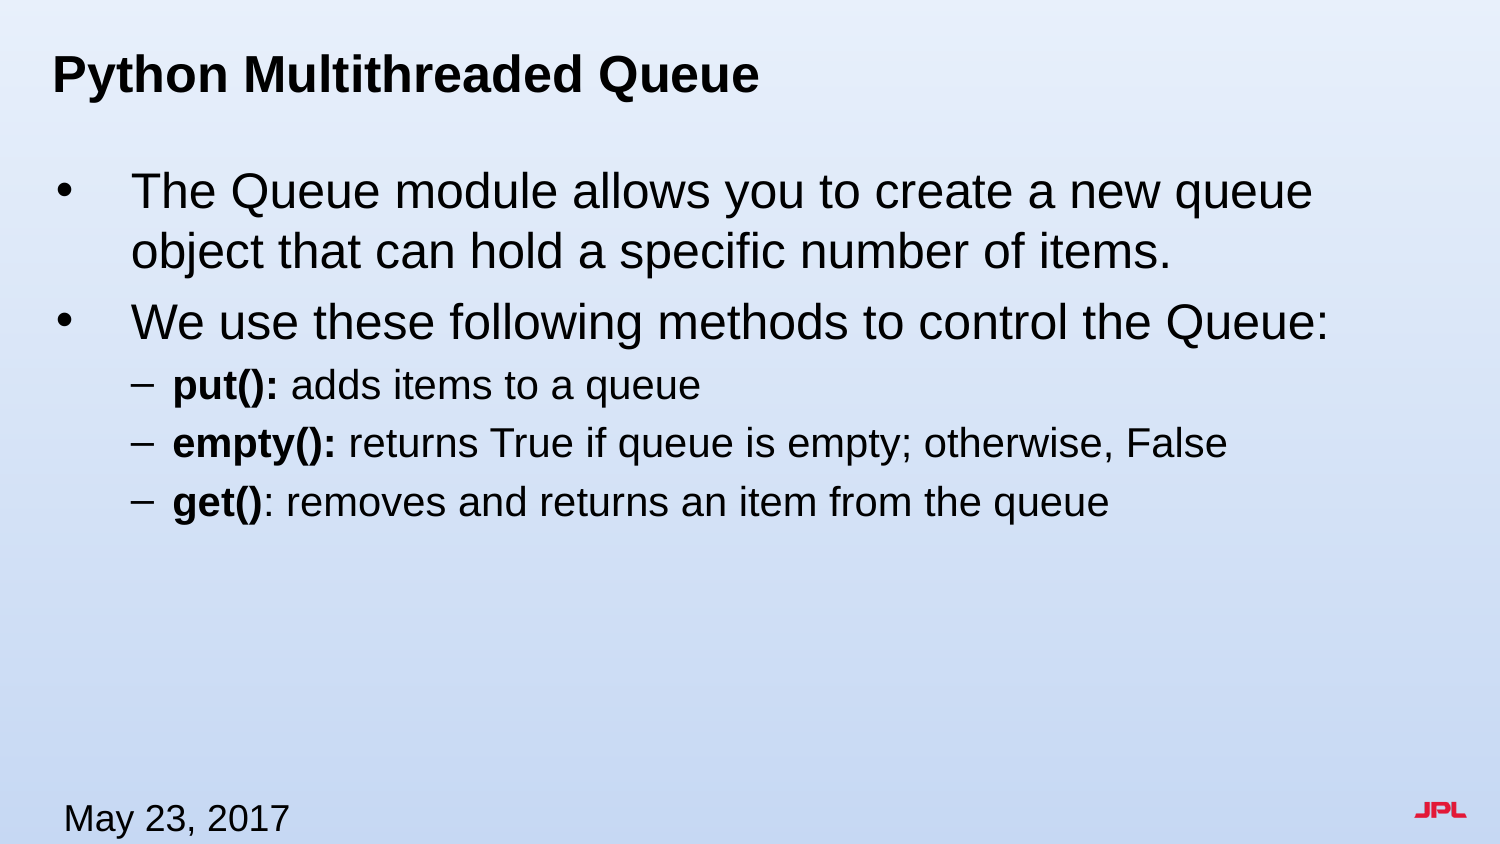

# Python Multithreaded Queue
The Queue module allows you to create a new queue object that can hold a specific number of items.
We use these following methods to control the Queue:
put(): adds items to a queue
empty(): returns True if queue is empty; otherwise, False
get(): removes and returns an item from the queue
May 23, 2017
19